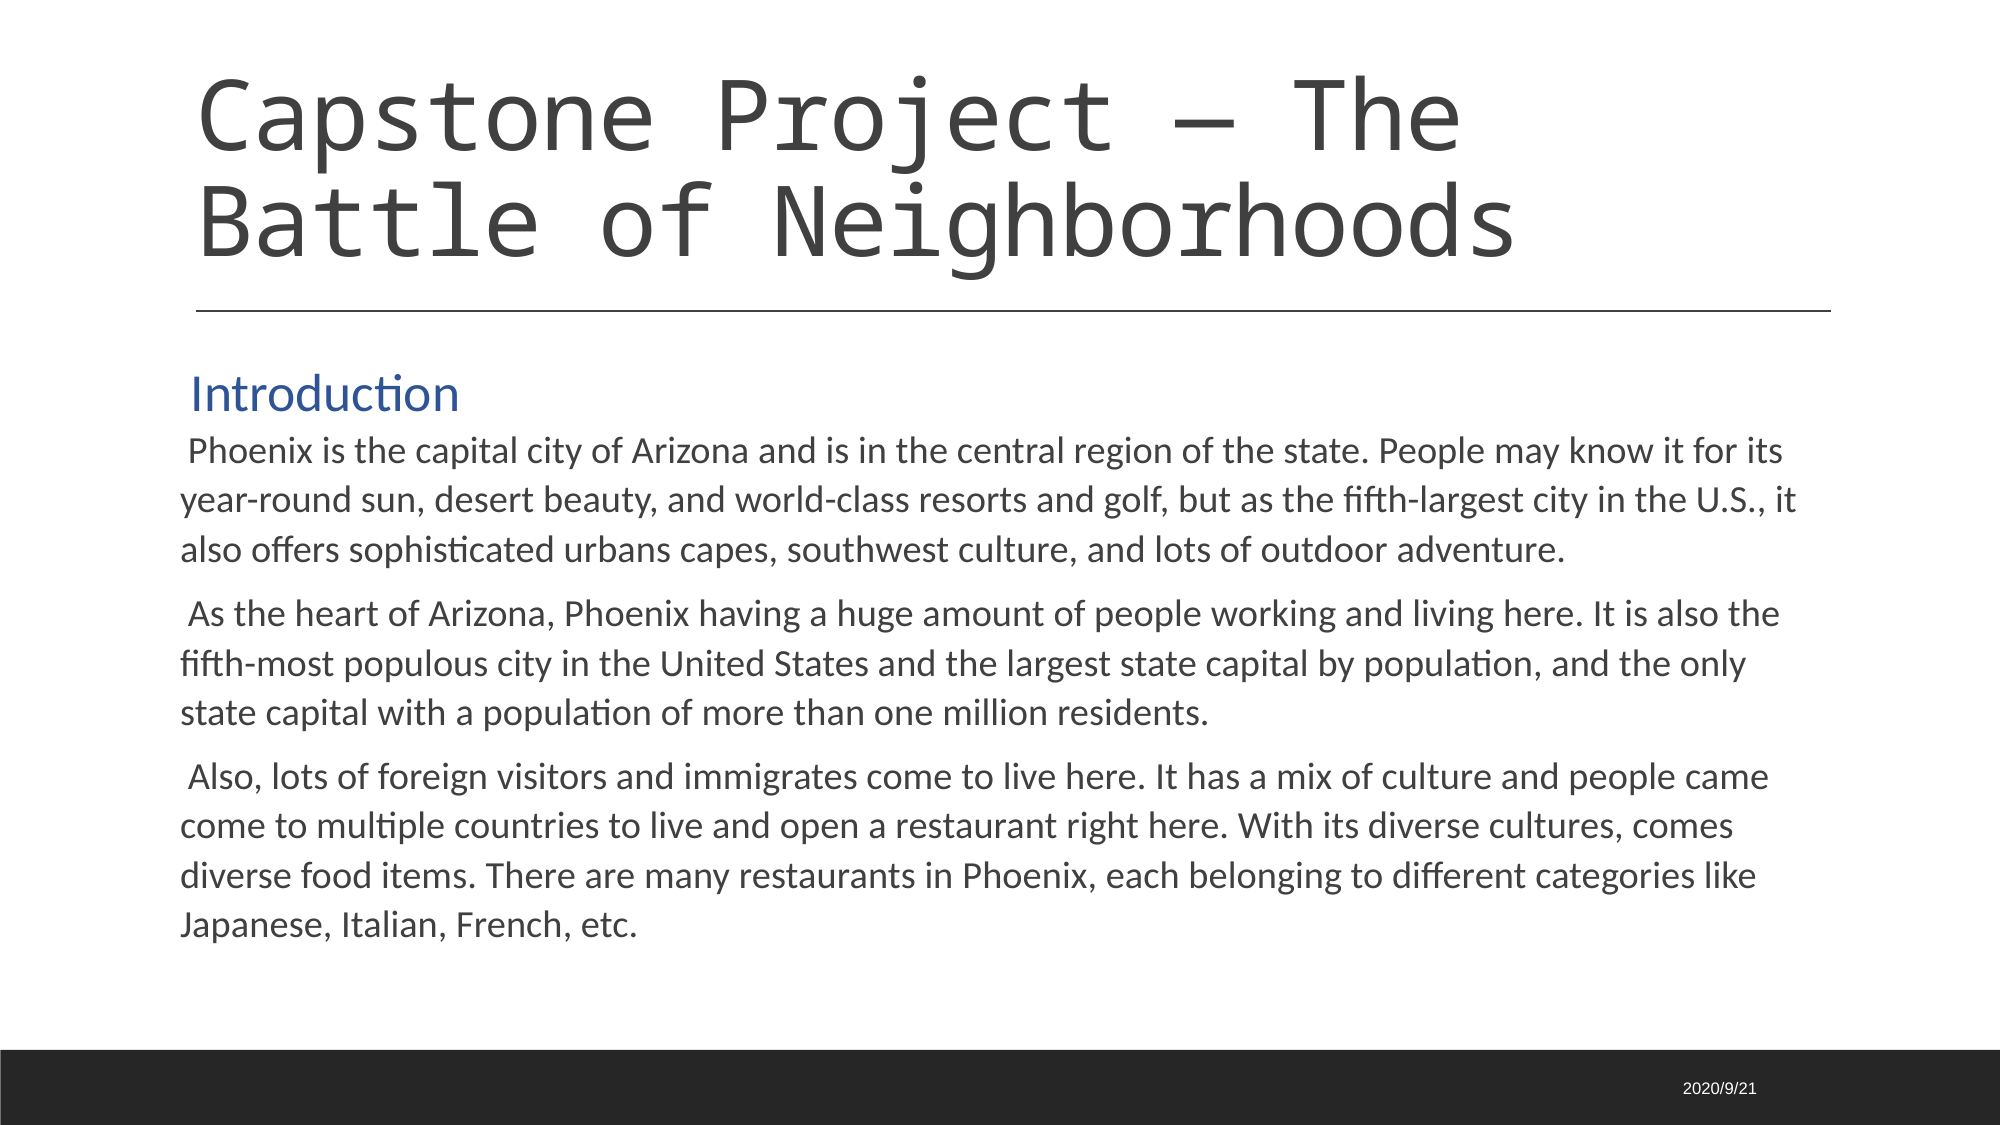

# Capstone Project — The Battle of Neighborhoods
Introduction
Phoenix is the capital city of Arizona and is in the central region of the state. People may know it for its year-round sun, desert beauty, and world-class resorts and golf, but as the fifth-largest city in the U.S., it also offers sophisticated urbans capes, southwest culture, and lots of outdoor adventure.
As the heart of Arizona, Phoenix having a huge amount of people working and living here. It is also the fifth-most populous city in the United States and the largest state capital by population, and the only state capital with a population of more than one million residents.
Also, lots of foreign visitors and immigrates come to live here. It has a mix of culture and people came come to multiple countries to live and open a restaurant right here. With its diverse cultures, comes diverse food items. There are many restaurants in Phoenix, each belonging to different categories like Japanese, Italian, French, etc.

2020/9/21